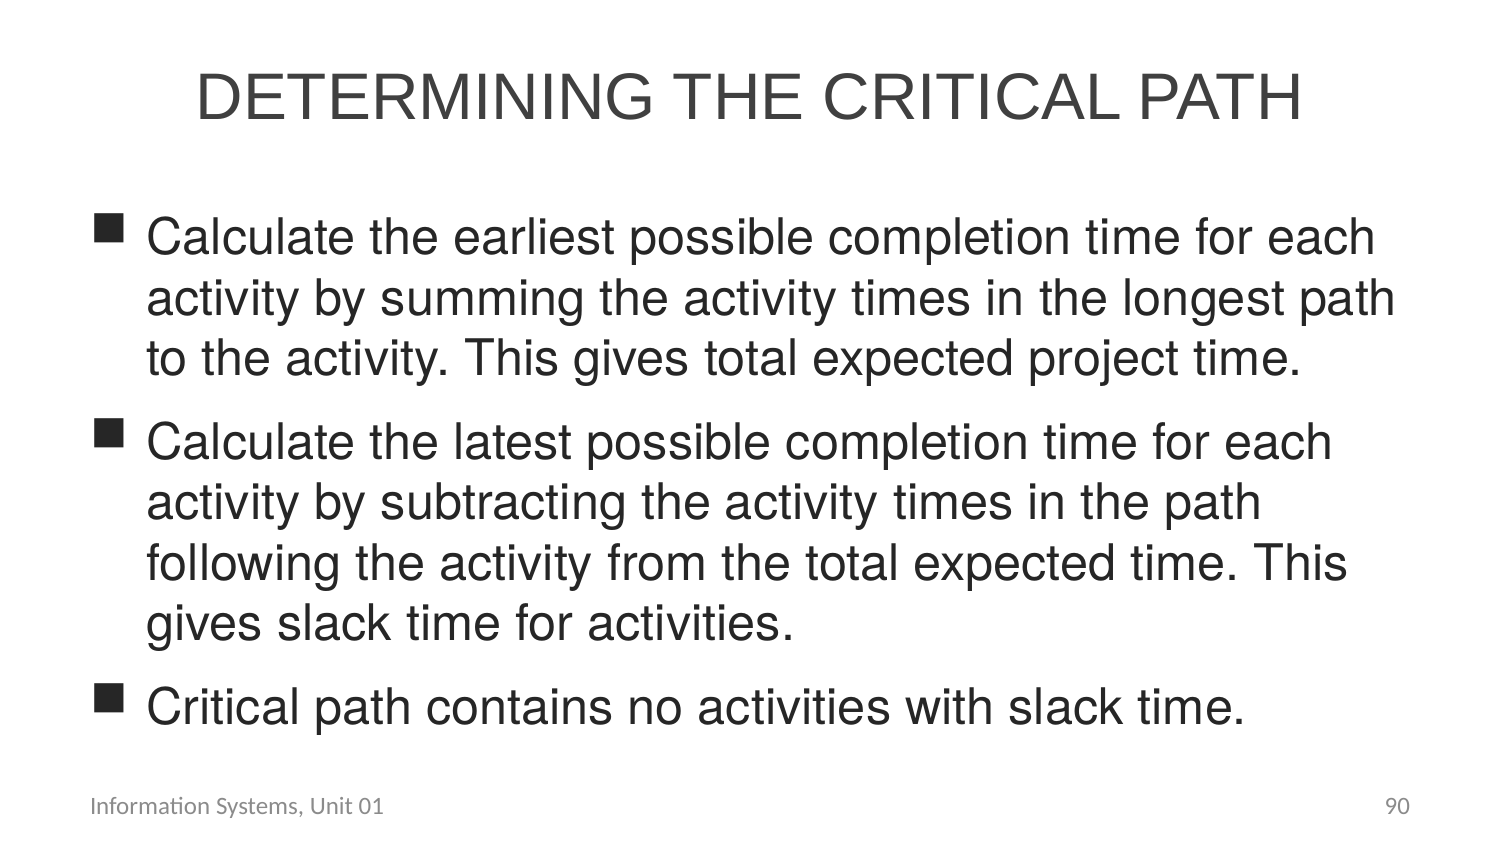

# Determining the Critical Path
Calculate the earliest possible completion time for each activity by summing the activity times in the longest path to the activity. This gives total expected project time.
Calculate the latest possible completion time for each activity by subtracting the activity times in the path following the activity from the total expected time. This gives slack time for activities.
Critical path contains no activities with slack time.

Information Systems, Unit 01
90